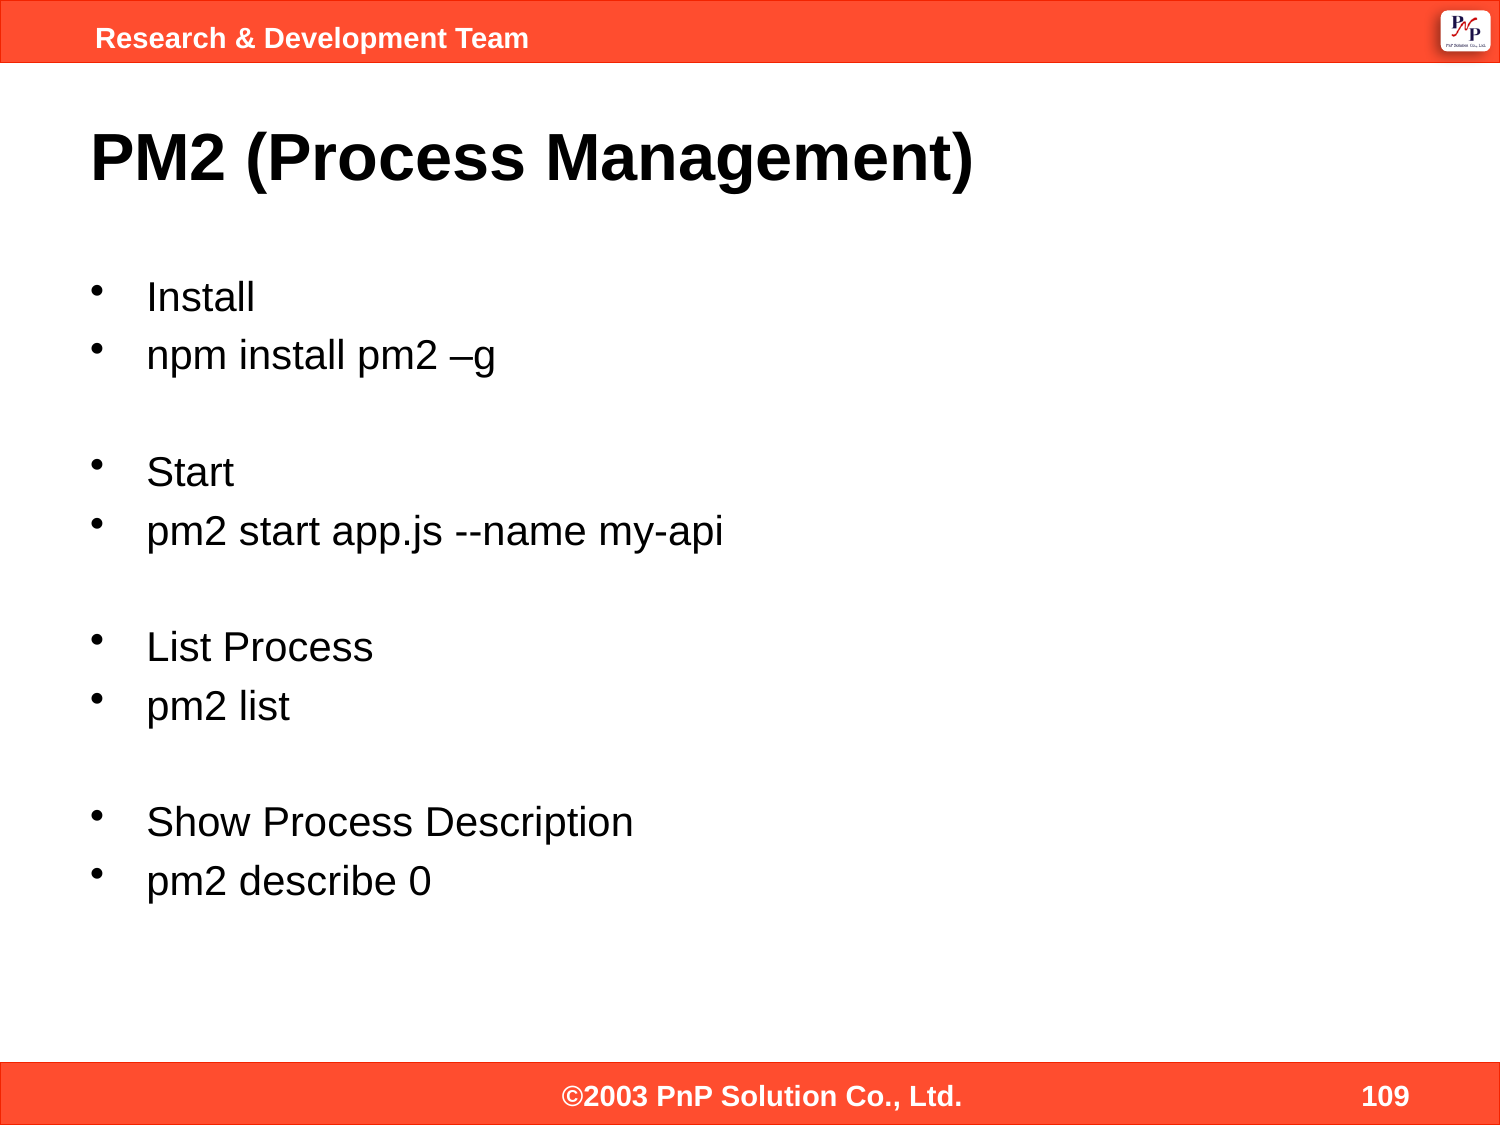

# PM2 (Process Management)
Install
npm install pm2 –g

Start
pm2 start app.js --name my-api

List Process
pm2 list

Show Process Description
pm2 describe 0

©2003 PnP Solution Co., Ltd.
109